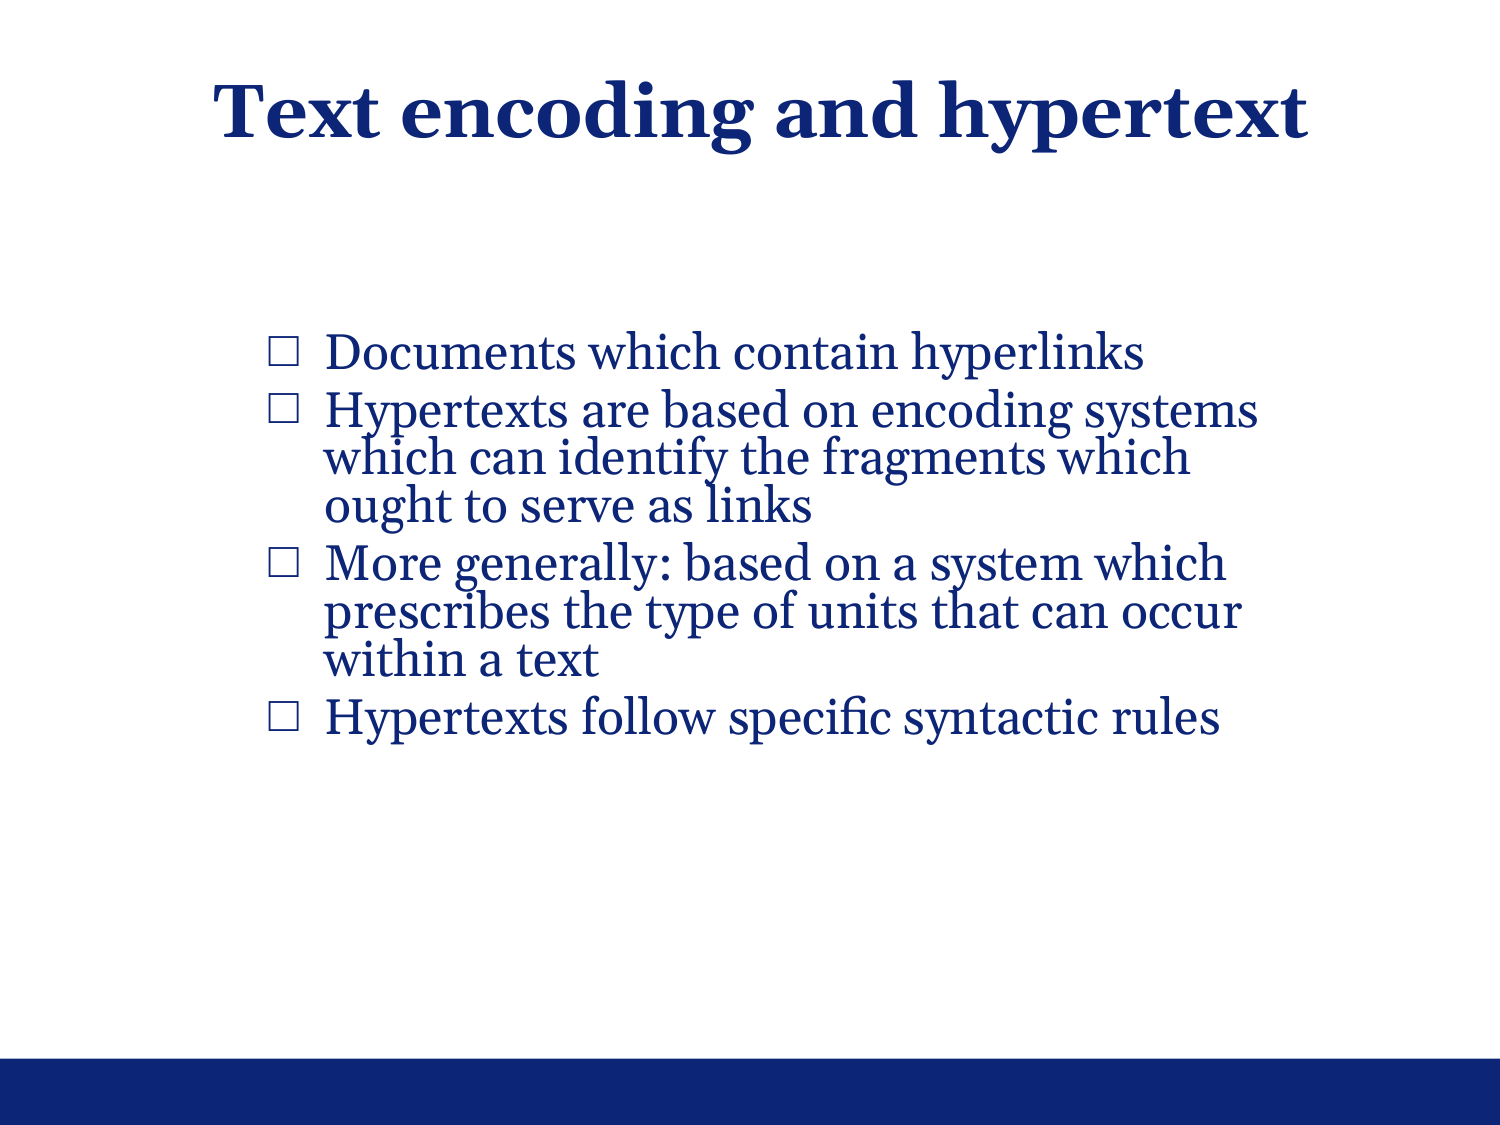

Text encoding and hypertext

Documents which contain hyperlinks
Hypertexts are based on encoding systems which can identify the fragments which ought to serve as links
More generally: based on a system which prescribes the type of units that can occur within a text
Hypertexts follow specific syntactic rules